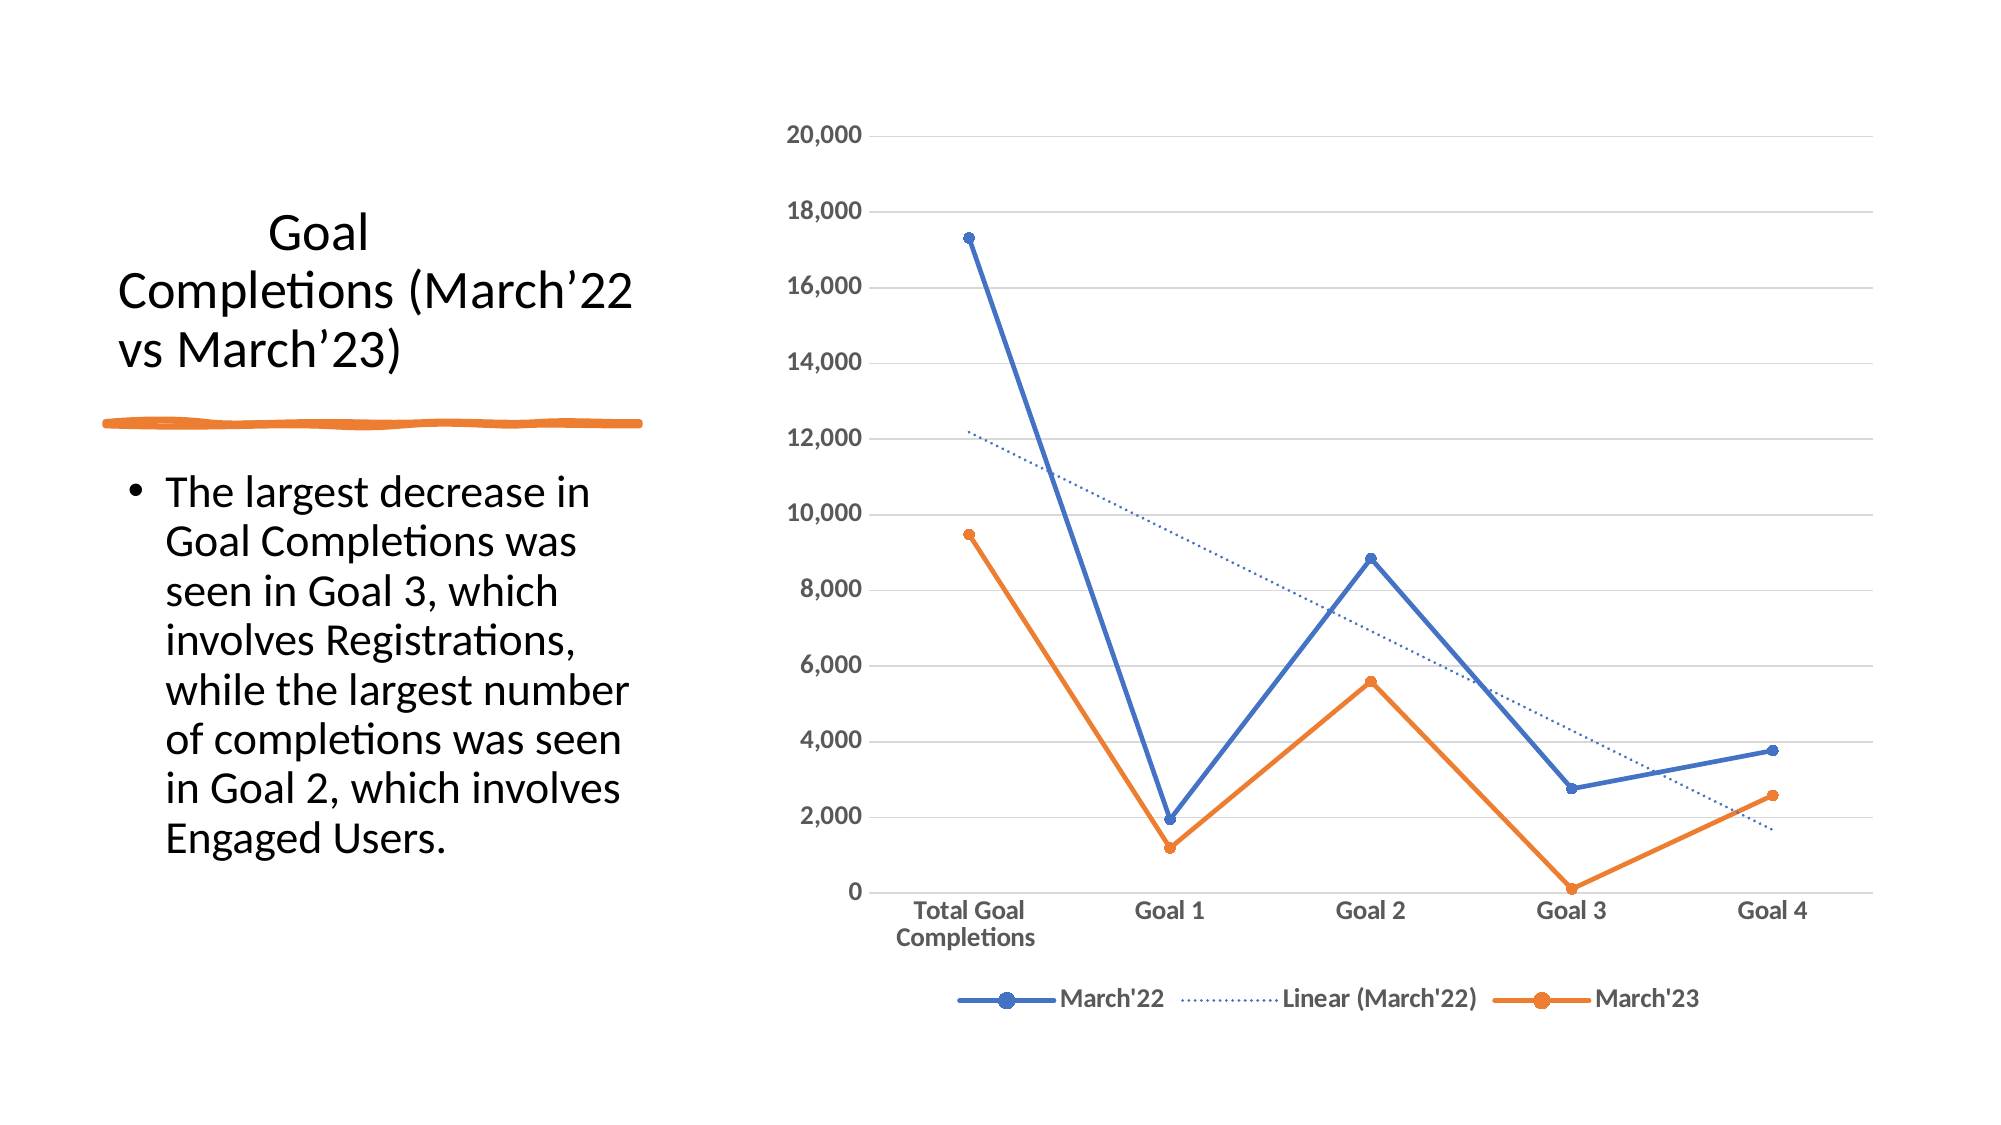

# Goal Completions (March’22 vs March’23)

### Chart

| Category | March'22 | March'23 |
|---|---|---|
| Total Goal Completions  | 17317.0 | 9484.0 |
| Goal 1 | 1947.0 | 1192.0 |
| Goal 2 | 8846.0 | 5598.0 |
| Goal 3 | 2757.0 | 109.0 |
| Goal 4 | 3767.0 | 2585.0 |
The largest decrease in Goal Completions was seen in Goal 3, which involves Registrations, while the largest number of completions was seen in Goal 2, which involves Engaged Users.